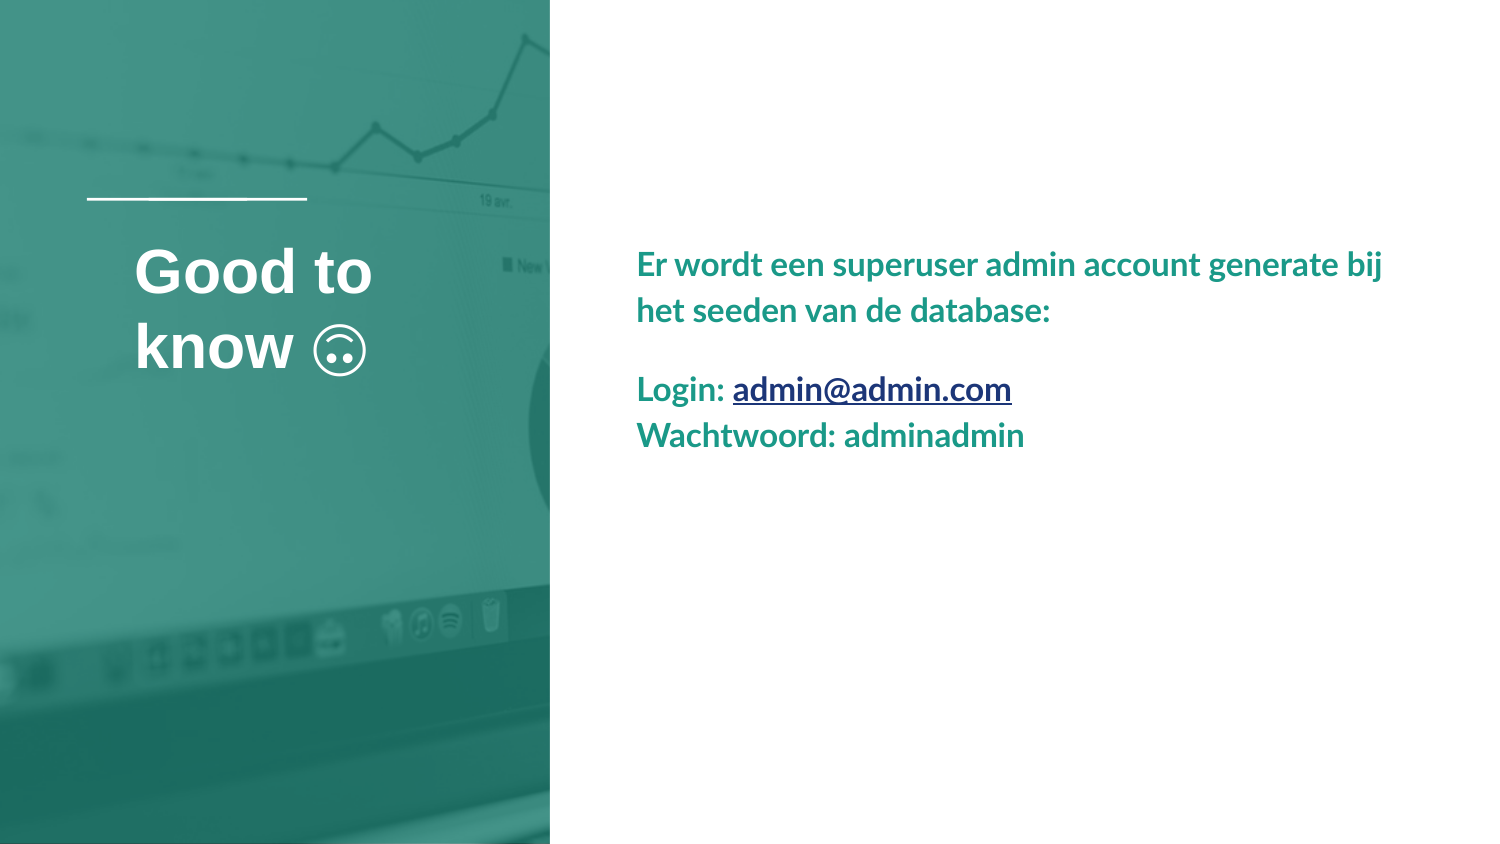

# Good to know 🙃
Er wordt een superuser admin account generate bij het seeden van de database:
Login: admin@admin.com
Wachtwoord: adminadmin